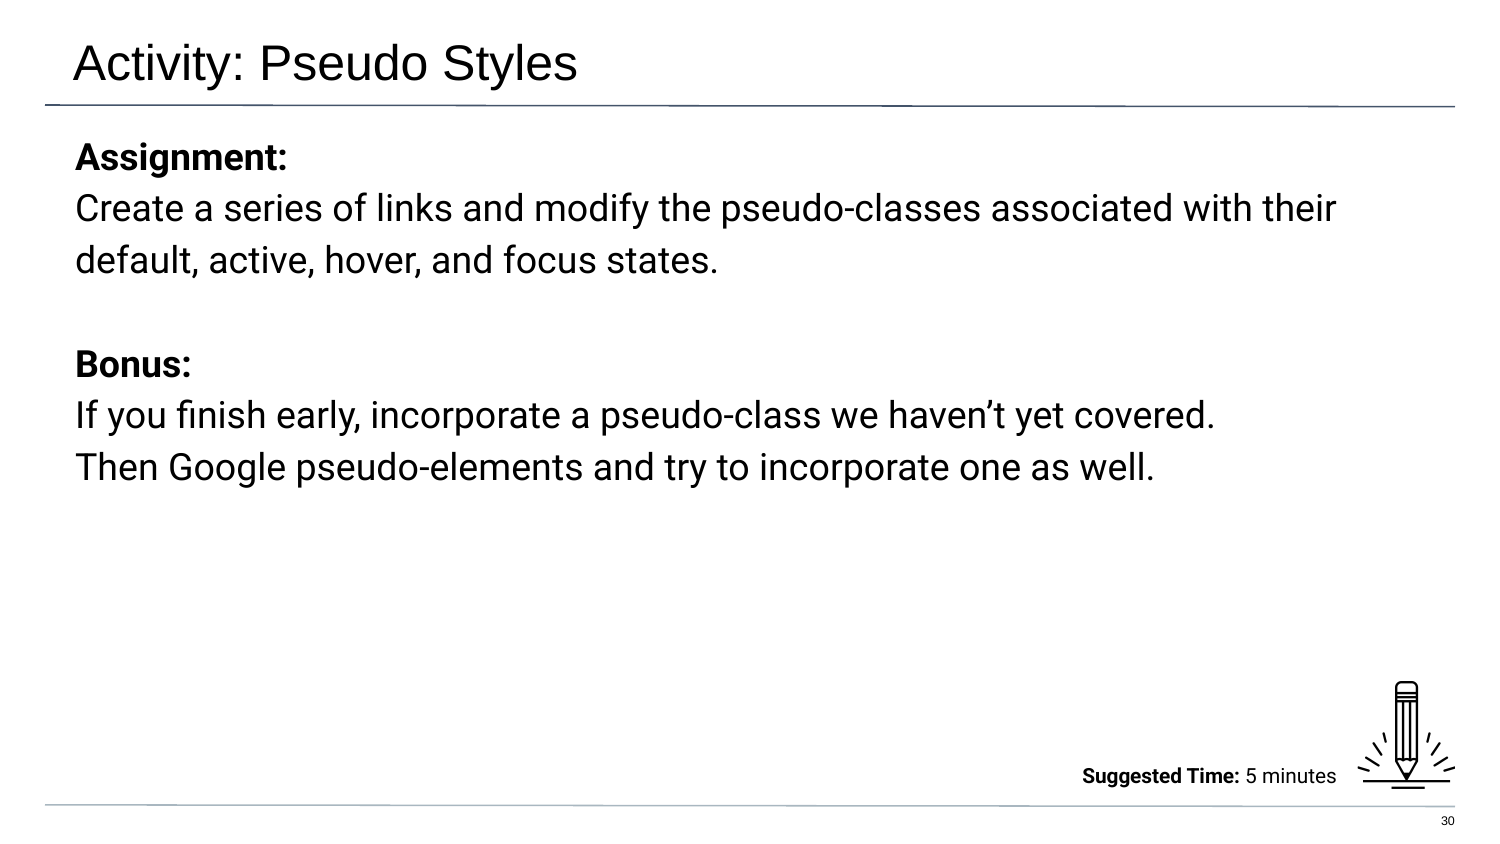

# Activity: Pseudo Styles
Assignment:
Create a series of links and modify the pseudo-classes associated with their default, active, hover, and focus states.

Bonus:
If you finish early, incorporate a pseudo-class we haven’t yet covered.
Then Google pseudo-elements and try to incorporate one as well.

Suggested Time: 5 minutes

30